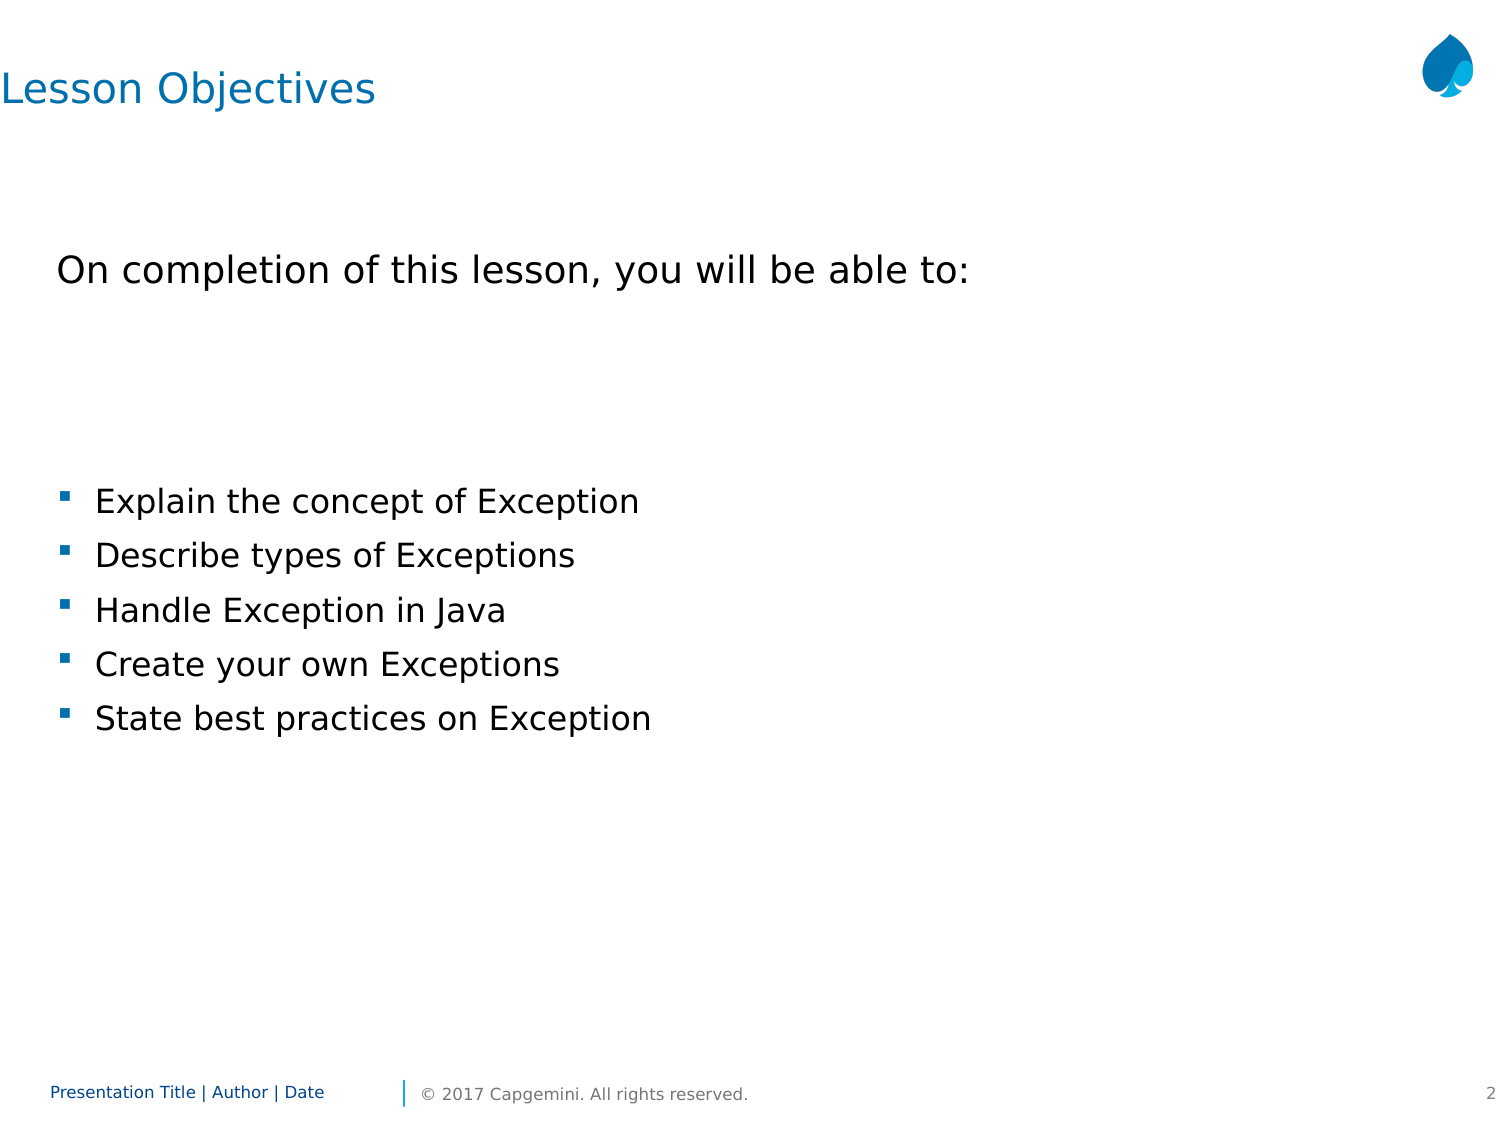

Lesson Objectives
On completion of this lesson, you will be able to:

Explain the concept of Exception
Describe types of Exceptions
Handle Exception in Java
Create your own Exceptions
State best practices on Exception